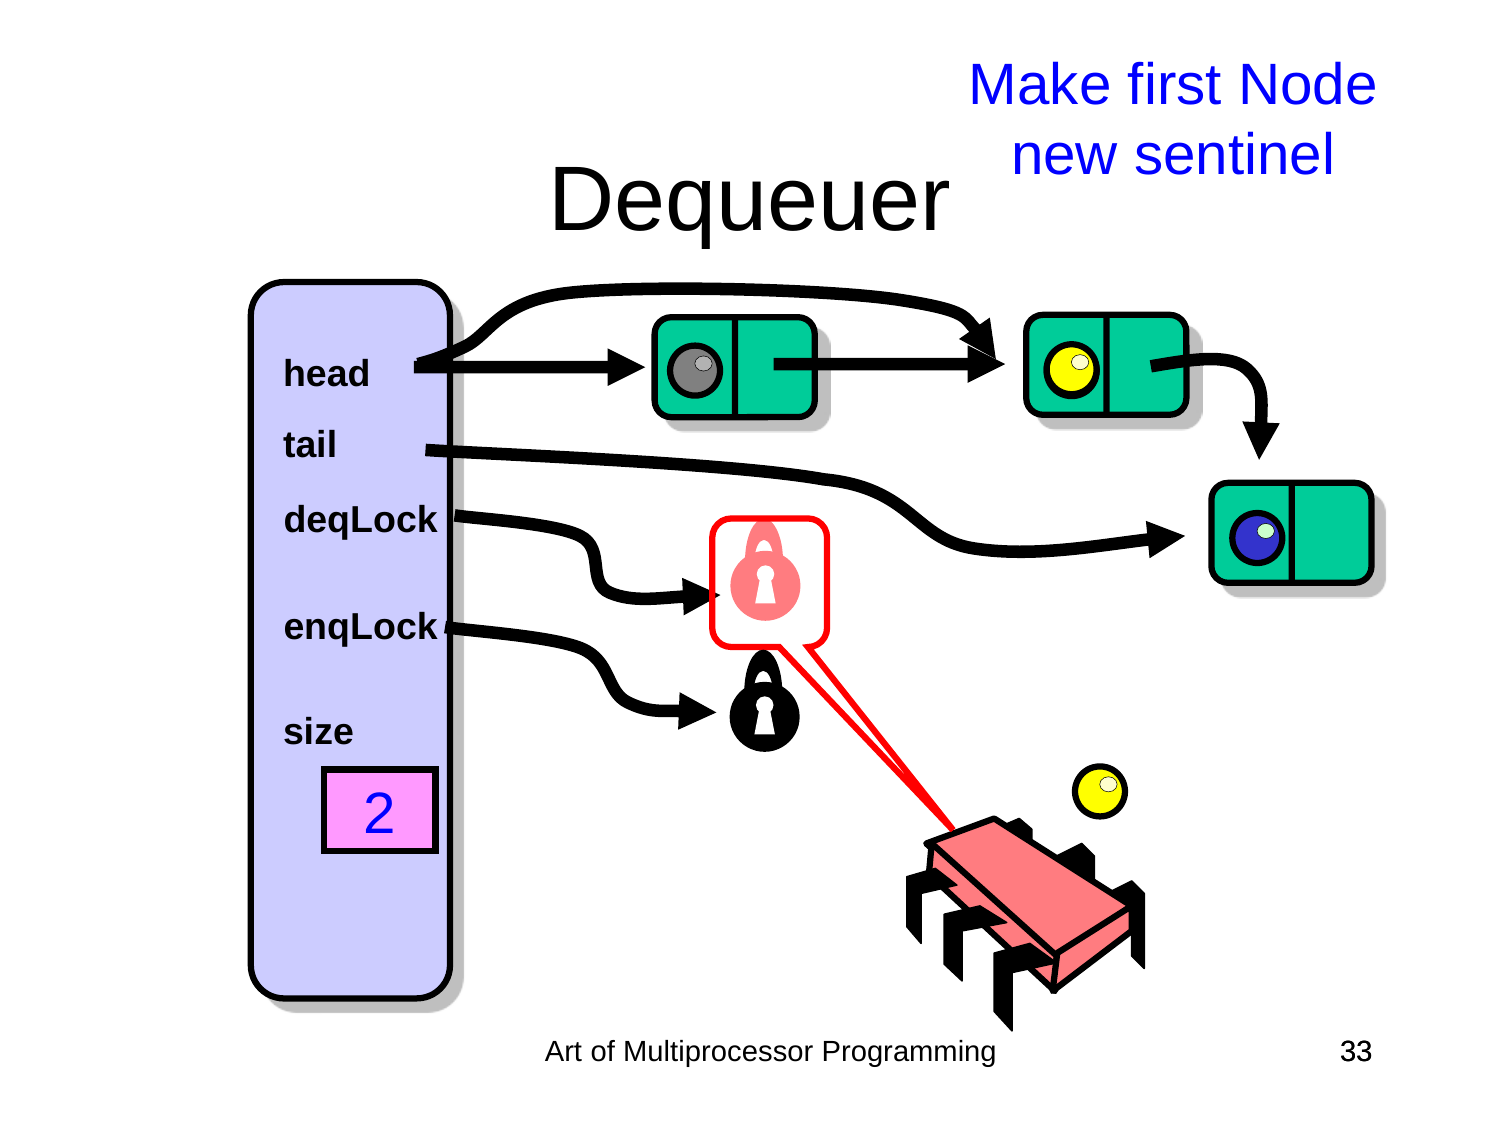

Dequeuer
Make first Node new sentinel

head

tail

deqLock

enqLock

size

2

Art of Multiprocessor Programming
33
33